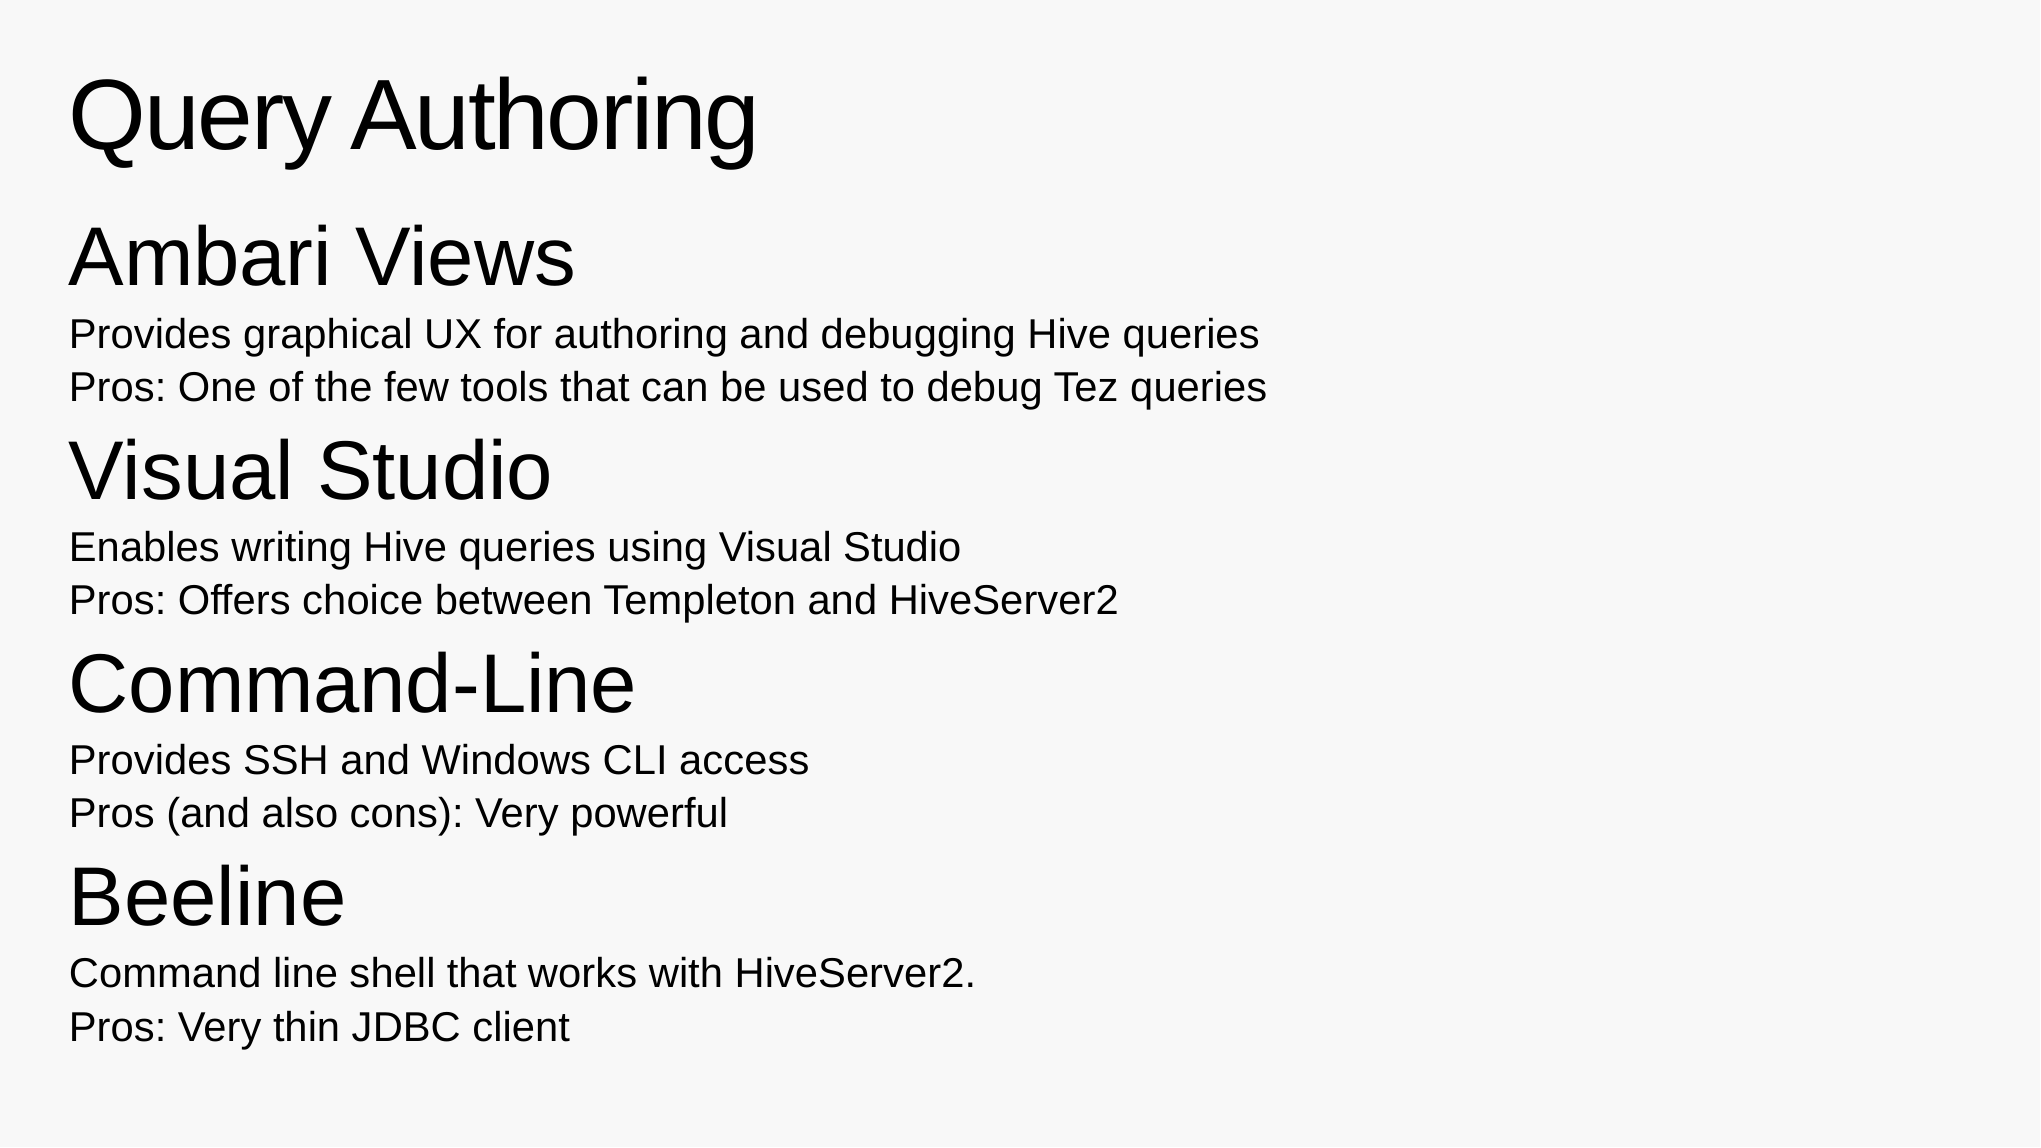

# Query Authoring
Ambari Views
Provides graphical UX for authoring and debugging Hive queries
Pros: One of the few tools that can be used to debug Tez queries
Visual Studio
Enables writing Hive queries using Visual Studio
Pros: Offers choice between Templeton and HiveServer2
Command-Line
Provides SSH and Windows CLI access
Pros (and also cons): Very powerful
Beeline
Command line shell that works with HiveServer2.
Pros: Very thin JDBC client